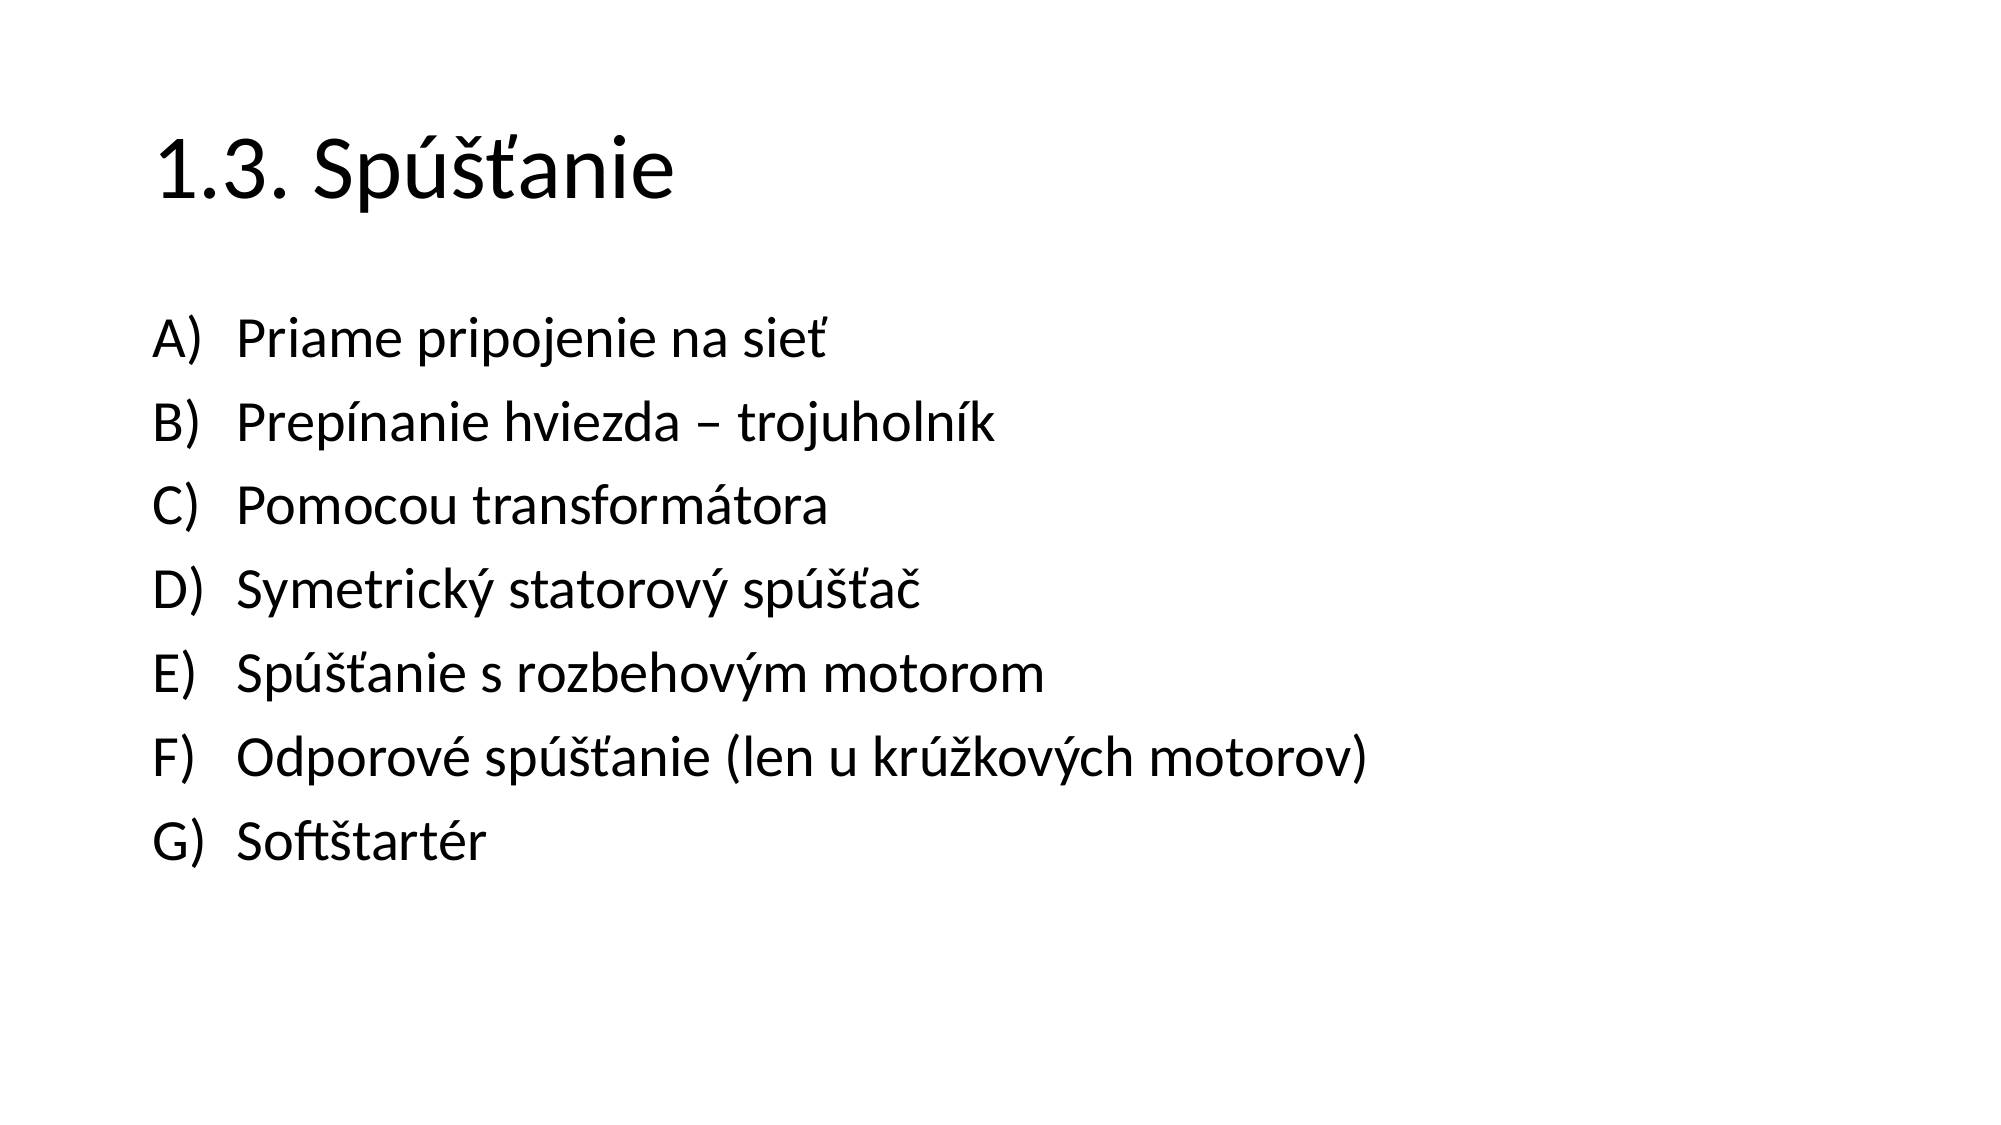

# 1.3. Spúšťanie
Priame pripojenie na sieť
Prepínanie hviezda – trojuholník
Pomocou transformátora
Symetrický statorový spúšťač
Spúšťanie s rozbehovým motorom
Odporové spúšťanie (len u krúžkových motorov)
Softštartér